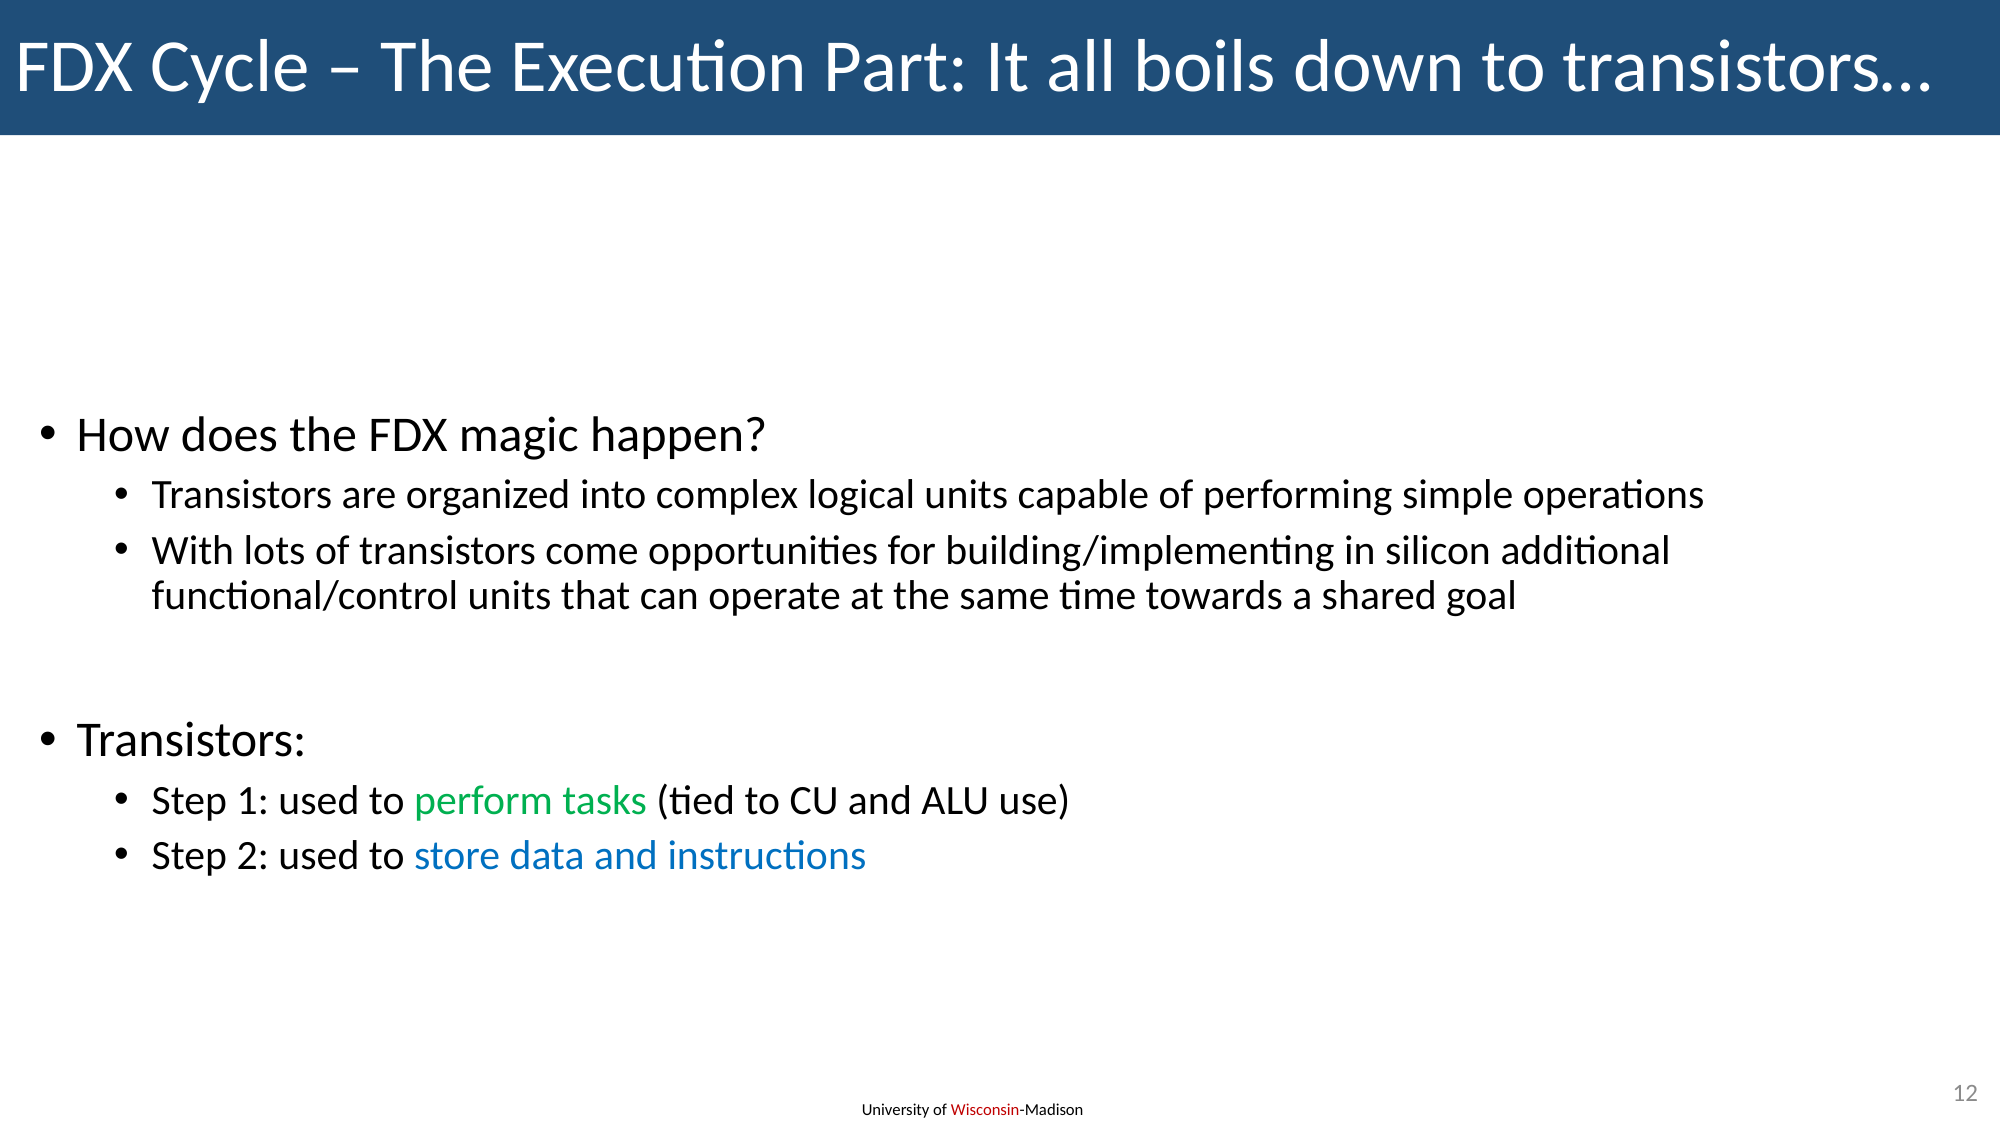

# FDX Cycle – The Execution Part: It all boils down to transistors…

How does the FDX magic happen?
Transistors are organized into complex logical units capable of performing simple operations
With lots of transistors come opportunities for building/implementing in silicon additional functional/control units that can operate at the same time towards a shared goal

Transistors:
Step 1: used to perform tasks (tied to CU and ALU use)
Step 2: used to store data and instructions
12